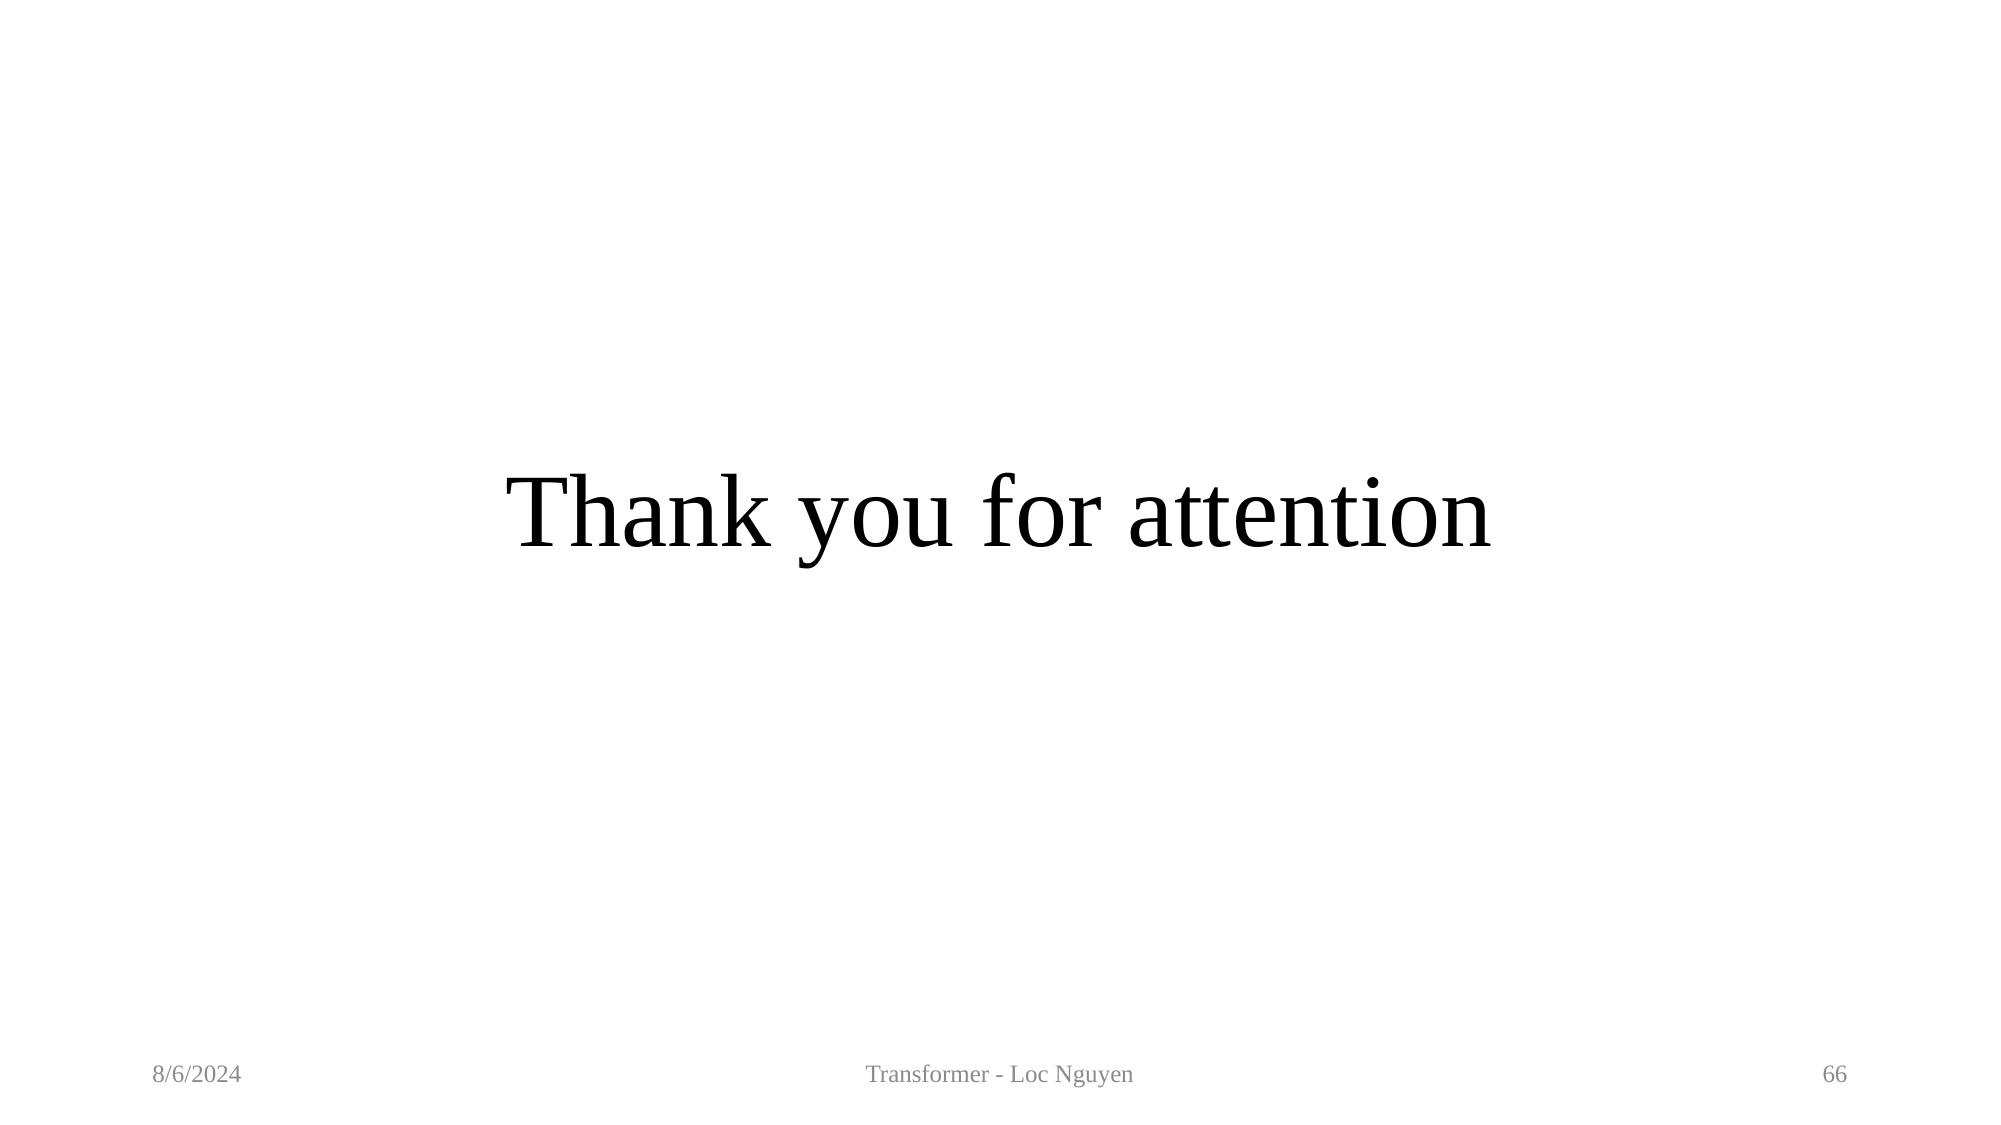

# Thank you for attention
8/6/2024
Transformer - Loc Nguyen
66